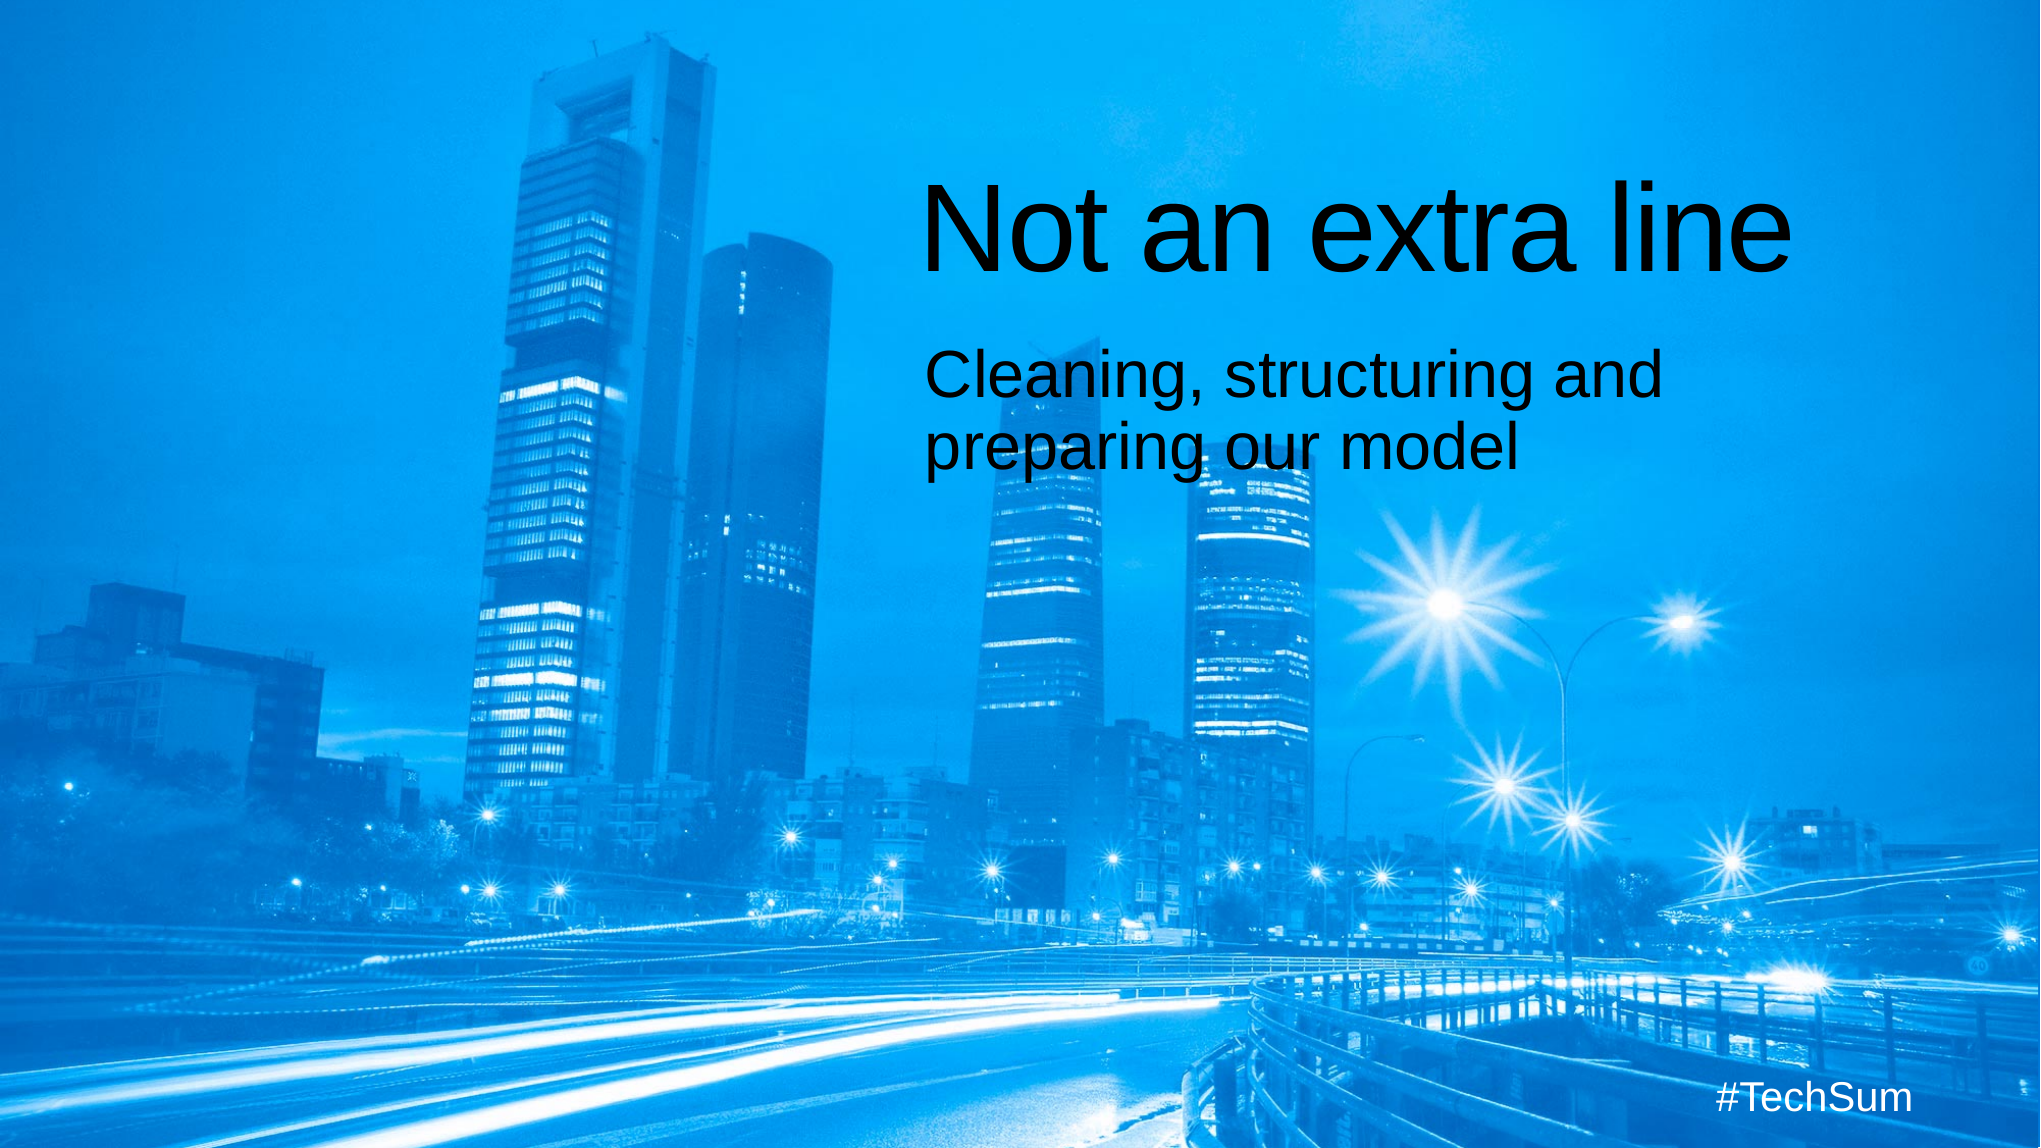

# Not an extra line
Cleaning, structuring and preparing our model